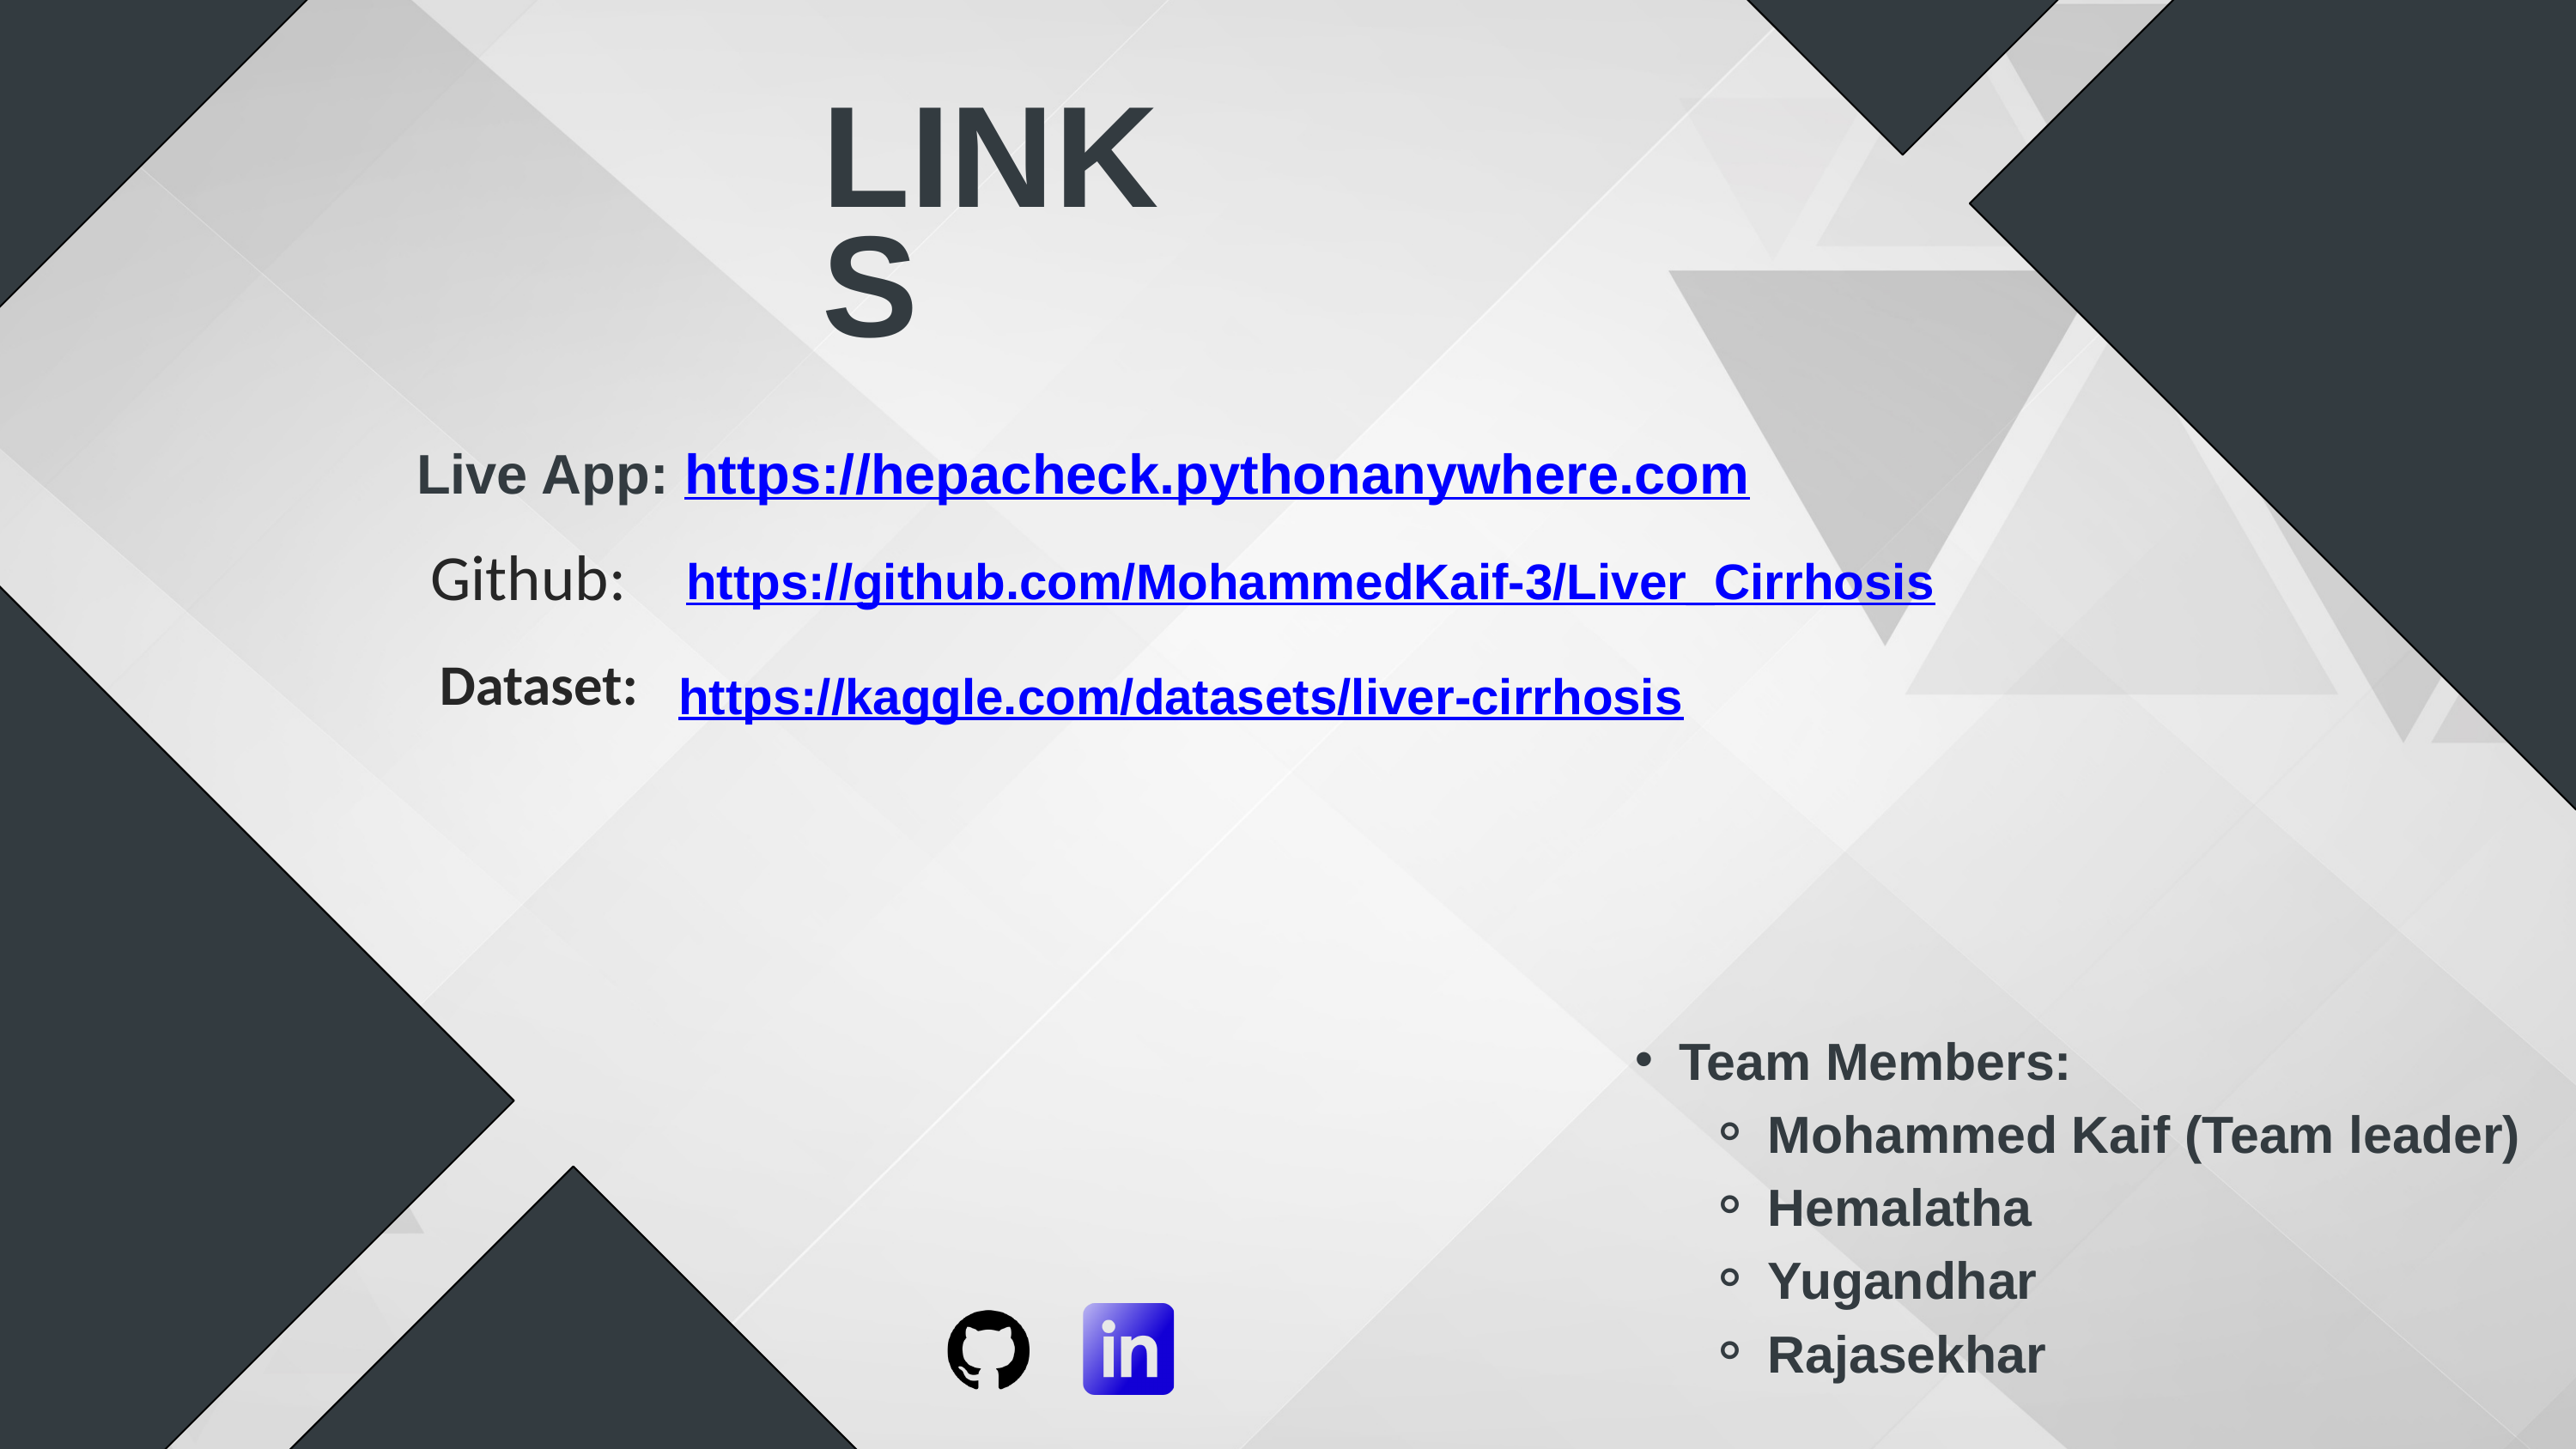

LINKS
Live App: https://hepacheck.pythonanywhere.com

Github:
https://github.com/MohammedKaif-3/Liver_Cirrhosis
Dataset:
https://kaggle.com/datasets/liver-cirrhosis
Team Members:
Mohammed Kaif (Team leader)
Hemalatha
Yugandhar
Rajasekhar